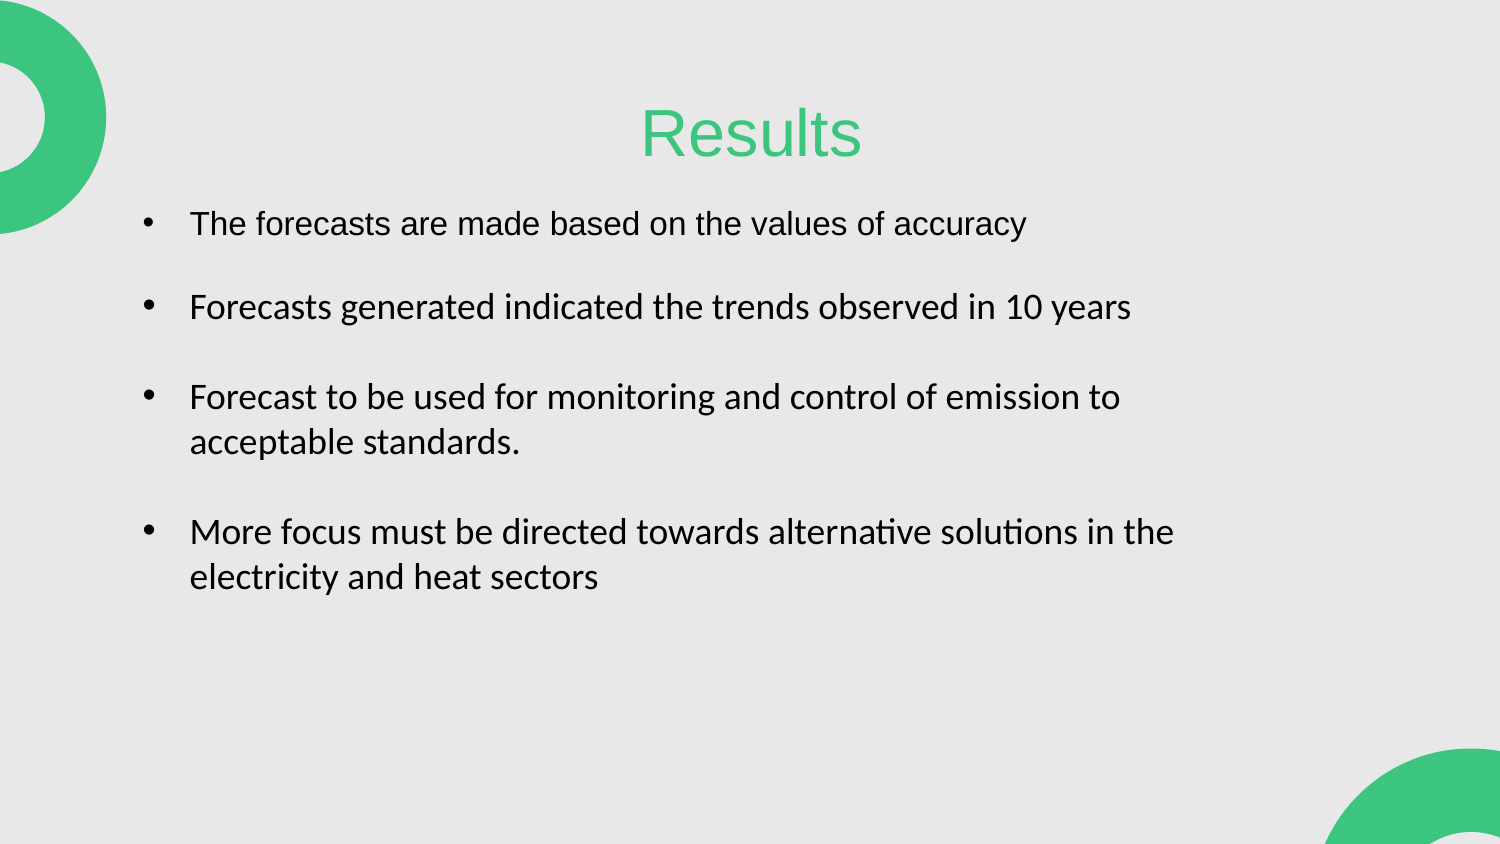

# Results
The forecasts are made based on the values of accuracy

Forecasts generated indicated the trends observed in 10 years

Forecast to be used for monitoring and control of emission to acceptable standards.

More focus must be directed towards alternative solutions in the electricity and heat sectors